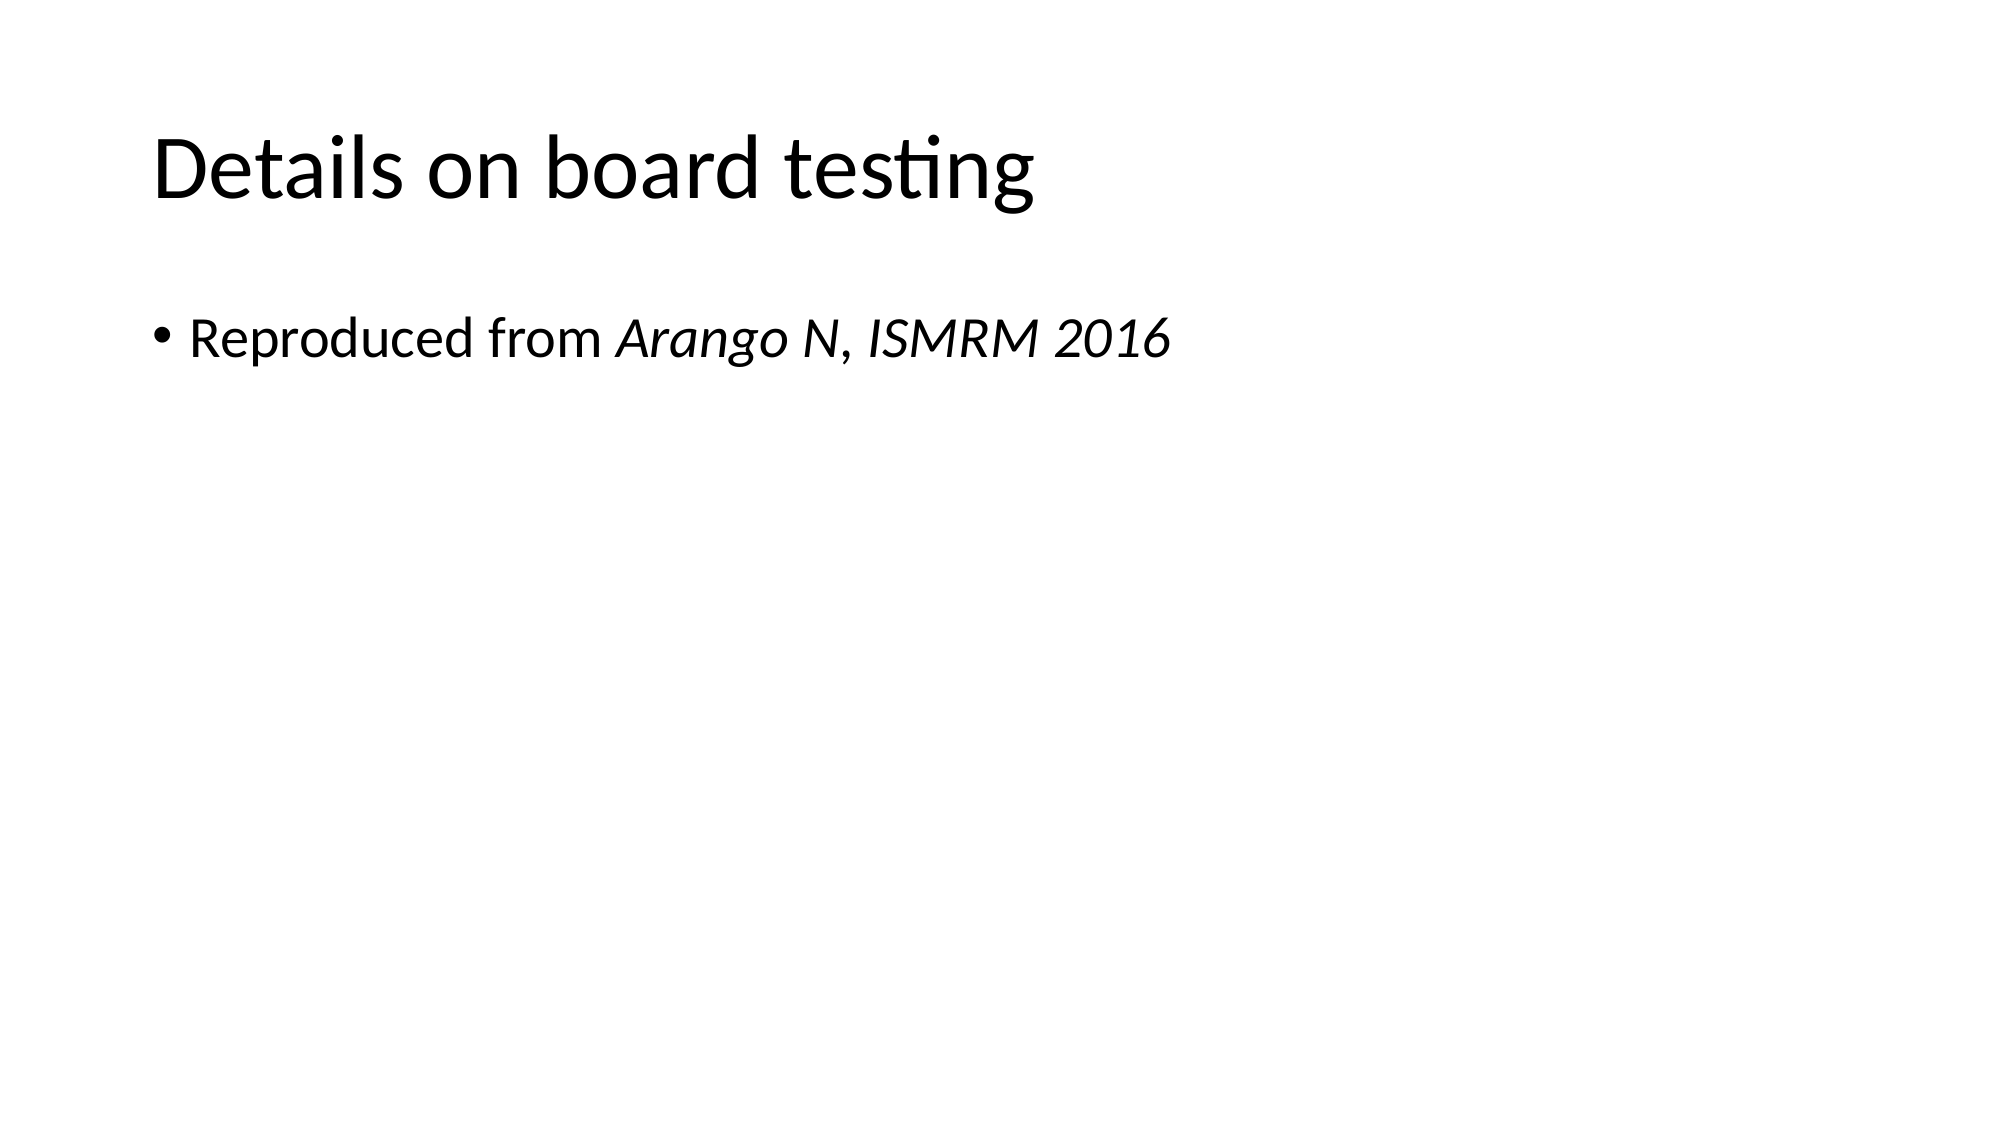

# Details on board testing
Reproduced from Arango N, ISMRM 2016